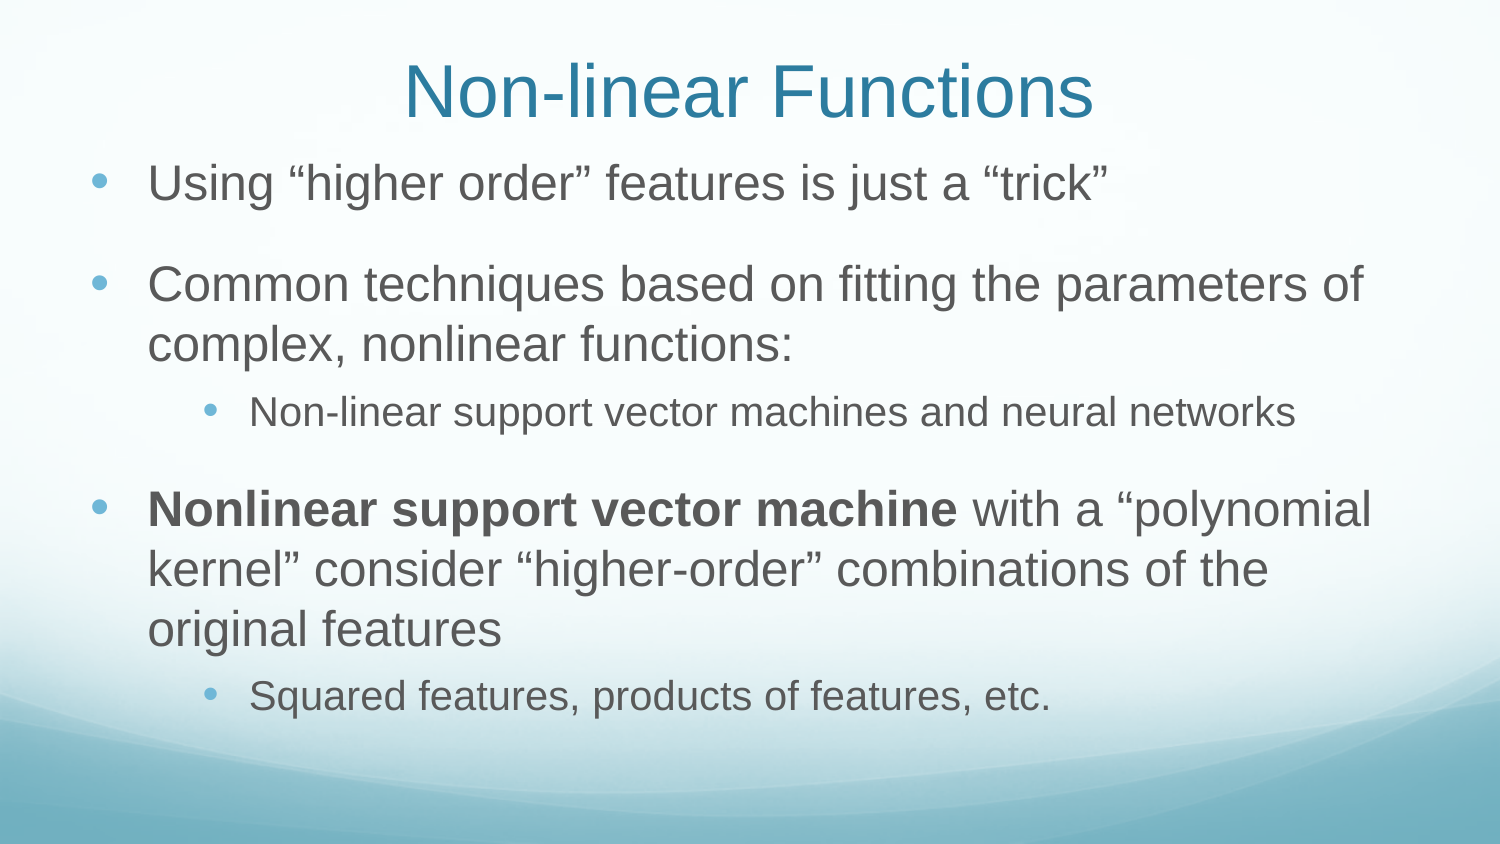

# Non-linear Functions
Using “higher order” features is just a “trick”
Common techniques based on fitting the parameters of complex, nonlinear functions:
Non-linear support vector machines and neural networks
Nonlinear support vector machine with a “polynomial kernel” consider “higher-order” combinations of the original features
Squared features, products of features, etc.